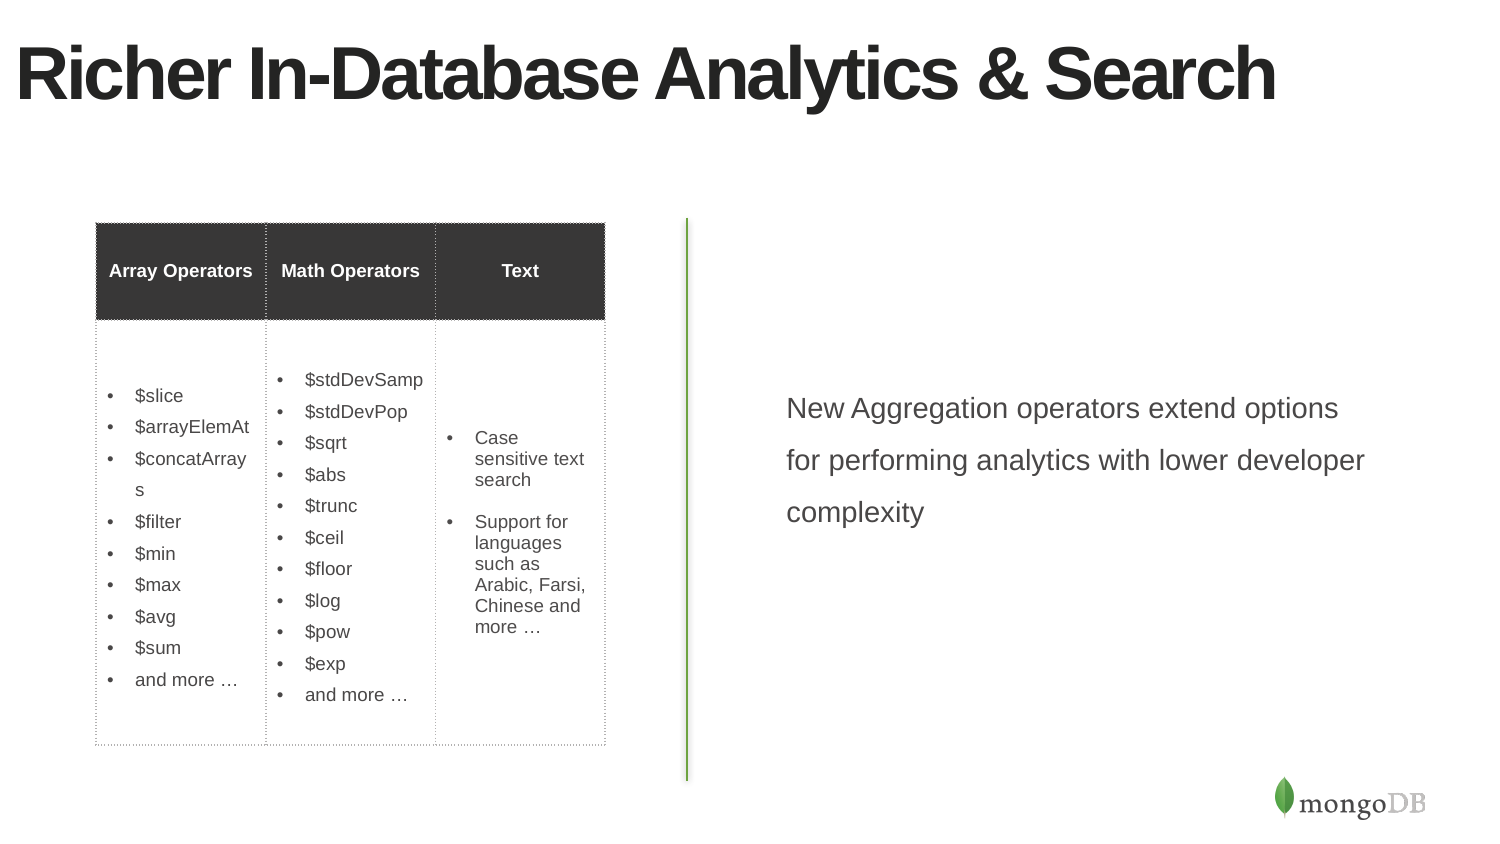

# Richer In-Database Analytics & Search

| Array Operators | Math Operators | Text |
| --- | --- | --- |
| $slice $arrayElemAt $concatArrays $filter $min $max $avg $sum and more … | $stdDevSamp $stdDevPop $sqrt $abs $trunc $ceil $floor $log $pow $exp and more … | Case sensitive text search Support for languages such as Arabic, Farsi, Chinese and more … |

New Aggregation operators extend options for performing analytics with lower developer complexity